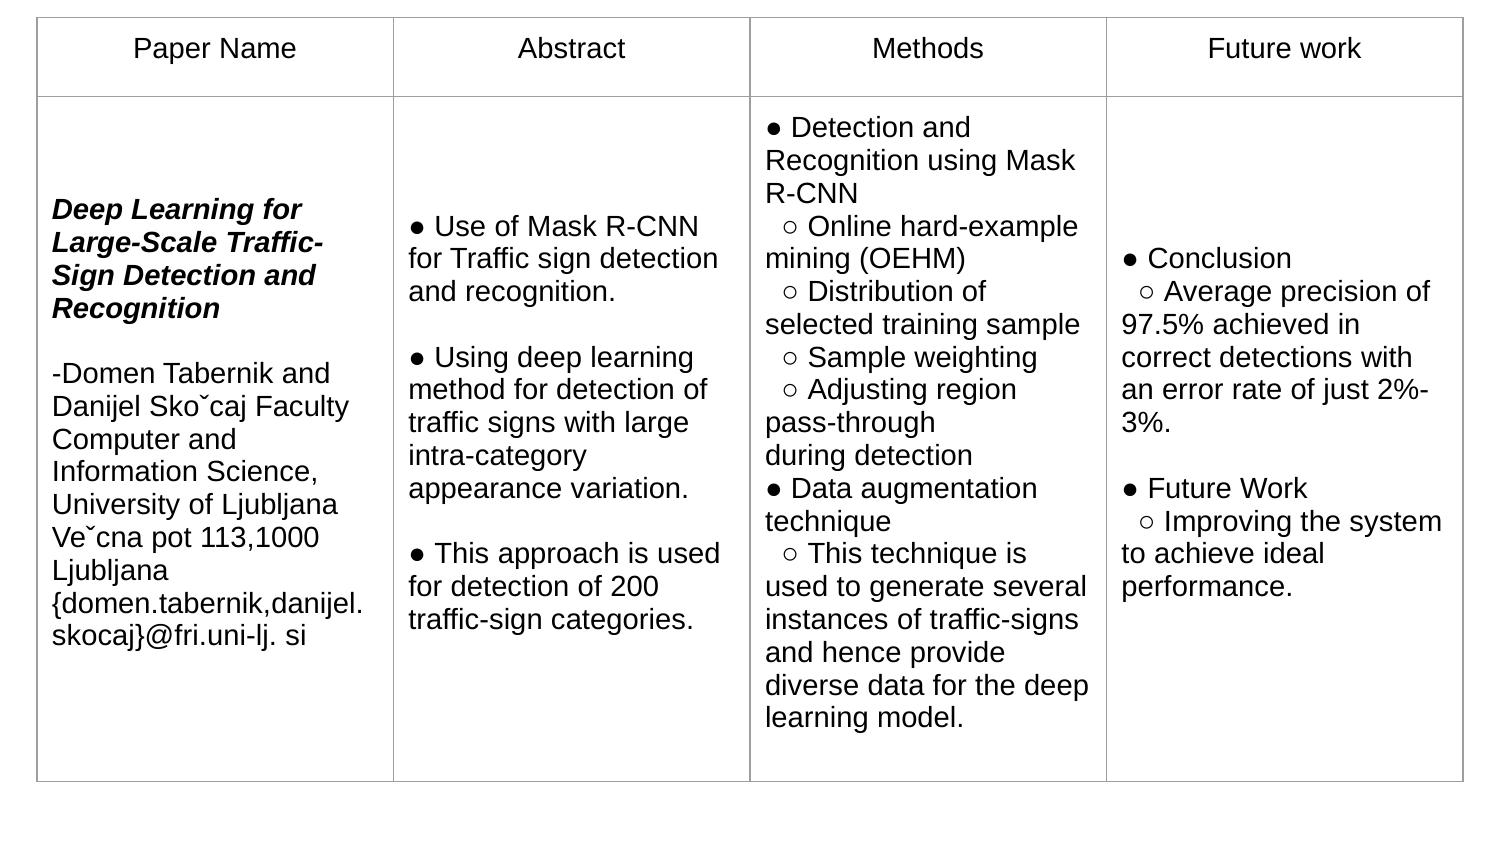

| Paper Name | Abstract | Methods | Future work |
| --- | --- | --- | --- |
| Deep Learning for Large-Scale Traffic-Sign Detection and Recognition -Domen Tabernik and Danijel Skoˇcaj Faculty Computer and Information Science, University of Ljubljana Veˇcna pot 113,1000 Ljubljana {domen.tabernik,danijel.skocaj}@fri.uni-lj. si | ● Use of Mask R-CNN for Traffic sign detection and recognition. ● Using deep learning method for detection of traffic signs with large intra-category appearance variation. ● This approach is used for detection of 200 traffic-sign categories. | ● Detection and Recognition using Mask R-CNN ○ Online hard-example mining (OEHM) ○ Distribution of selected training sample ○ Sample weighting ○ Adjusting region pass-through during detection ● Data augmentation technique ○ This technique is used to generate several instances of traffic-signs and hence provide diverse data for the deep learning model. | ● Conclusion ○ Average precision of 97.5% achieved in correct detections with an error rate of just 2%-3%. ● Future Work ○ Improving the system to achieve ideal performance. |